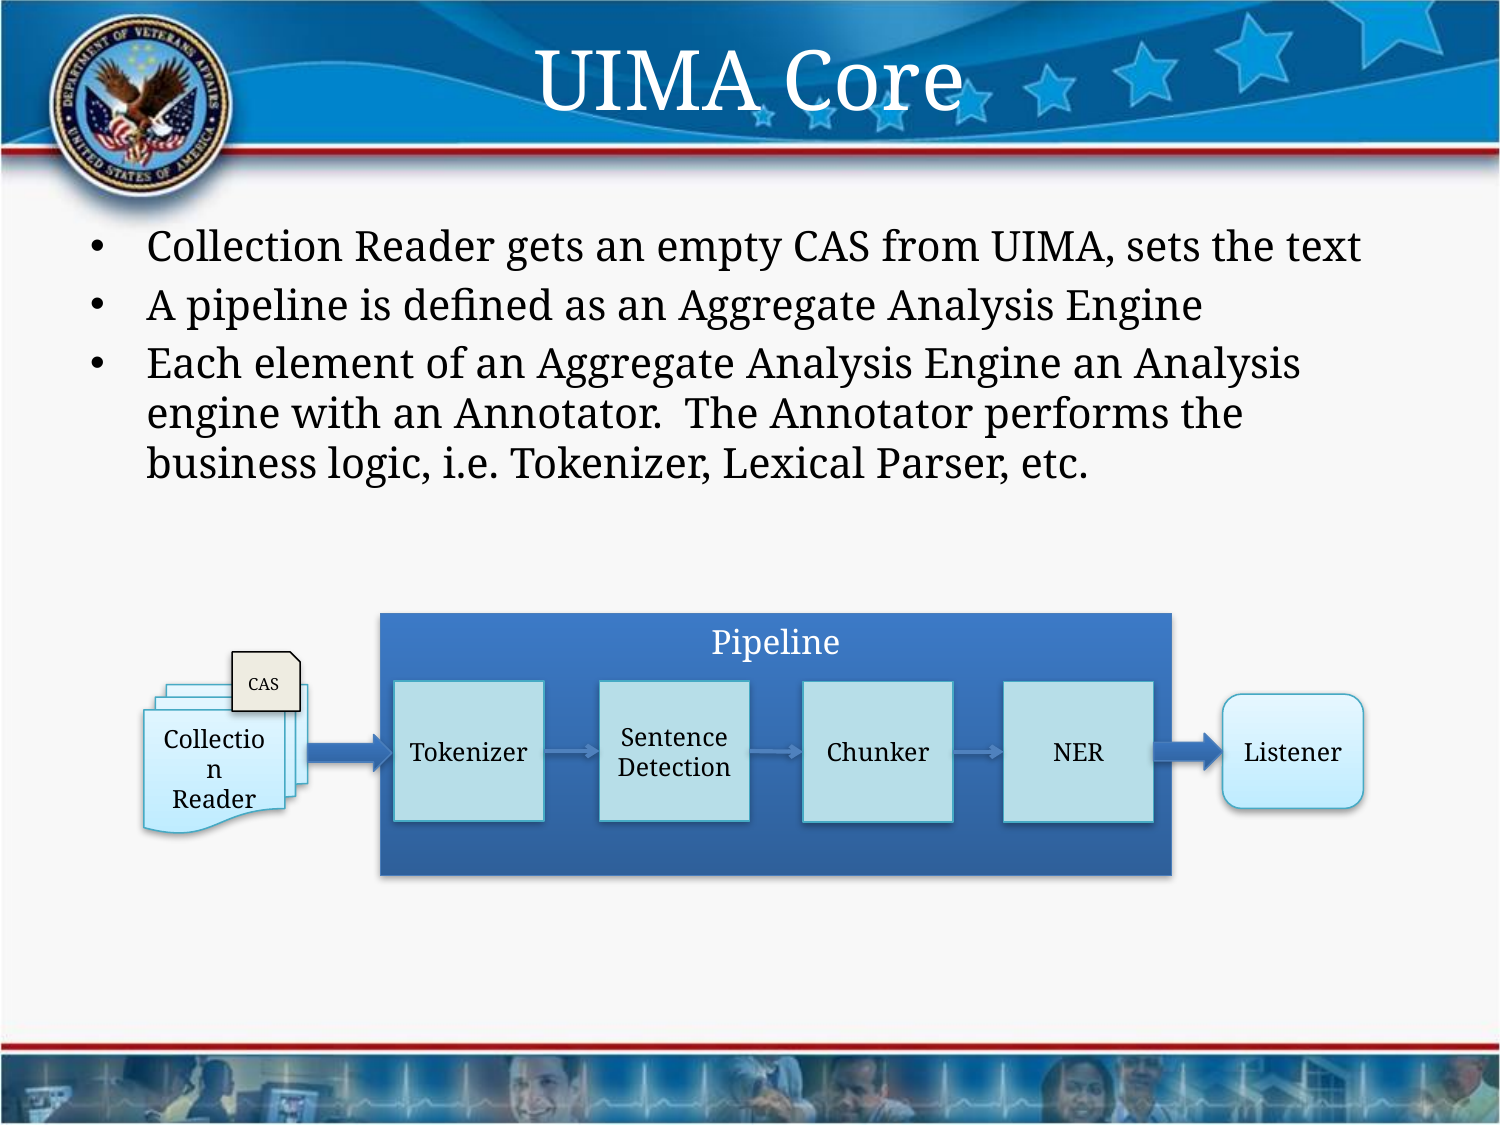

# UIMA Core
Collection Reader gets an empty CAS from UIMA, sets the text
A pipeline is defined as an Aggregate Analysis Engine
Each element of an Aggregate Analysis Engine an Analysis engine with an Annotator.  The Annotator performs the business logic, i.e. Tokenizer, Lexical Parser, etc.
Pipeline
CAS
Tokenizer
Sentence Detection
Chunker
NER
Collection
Reader
Listener